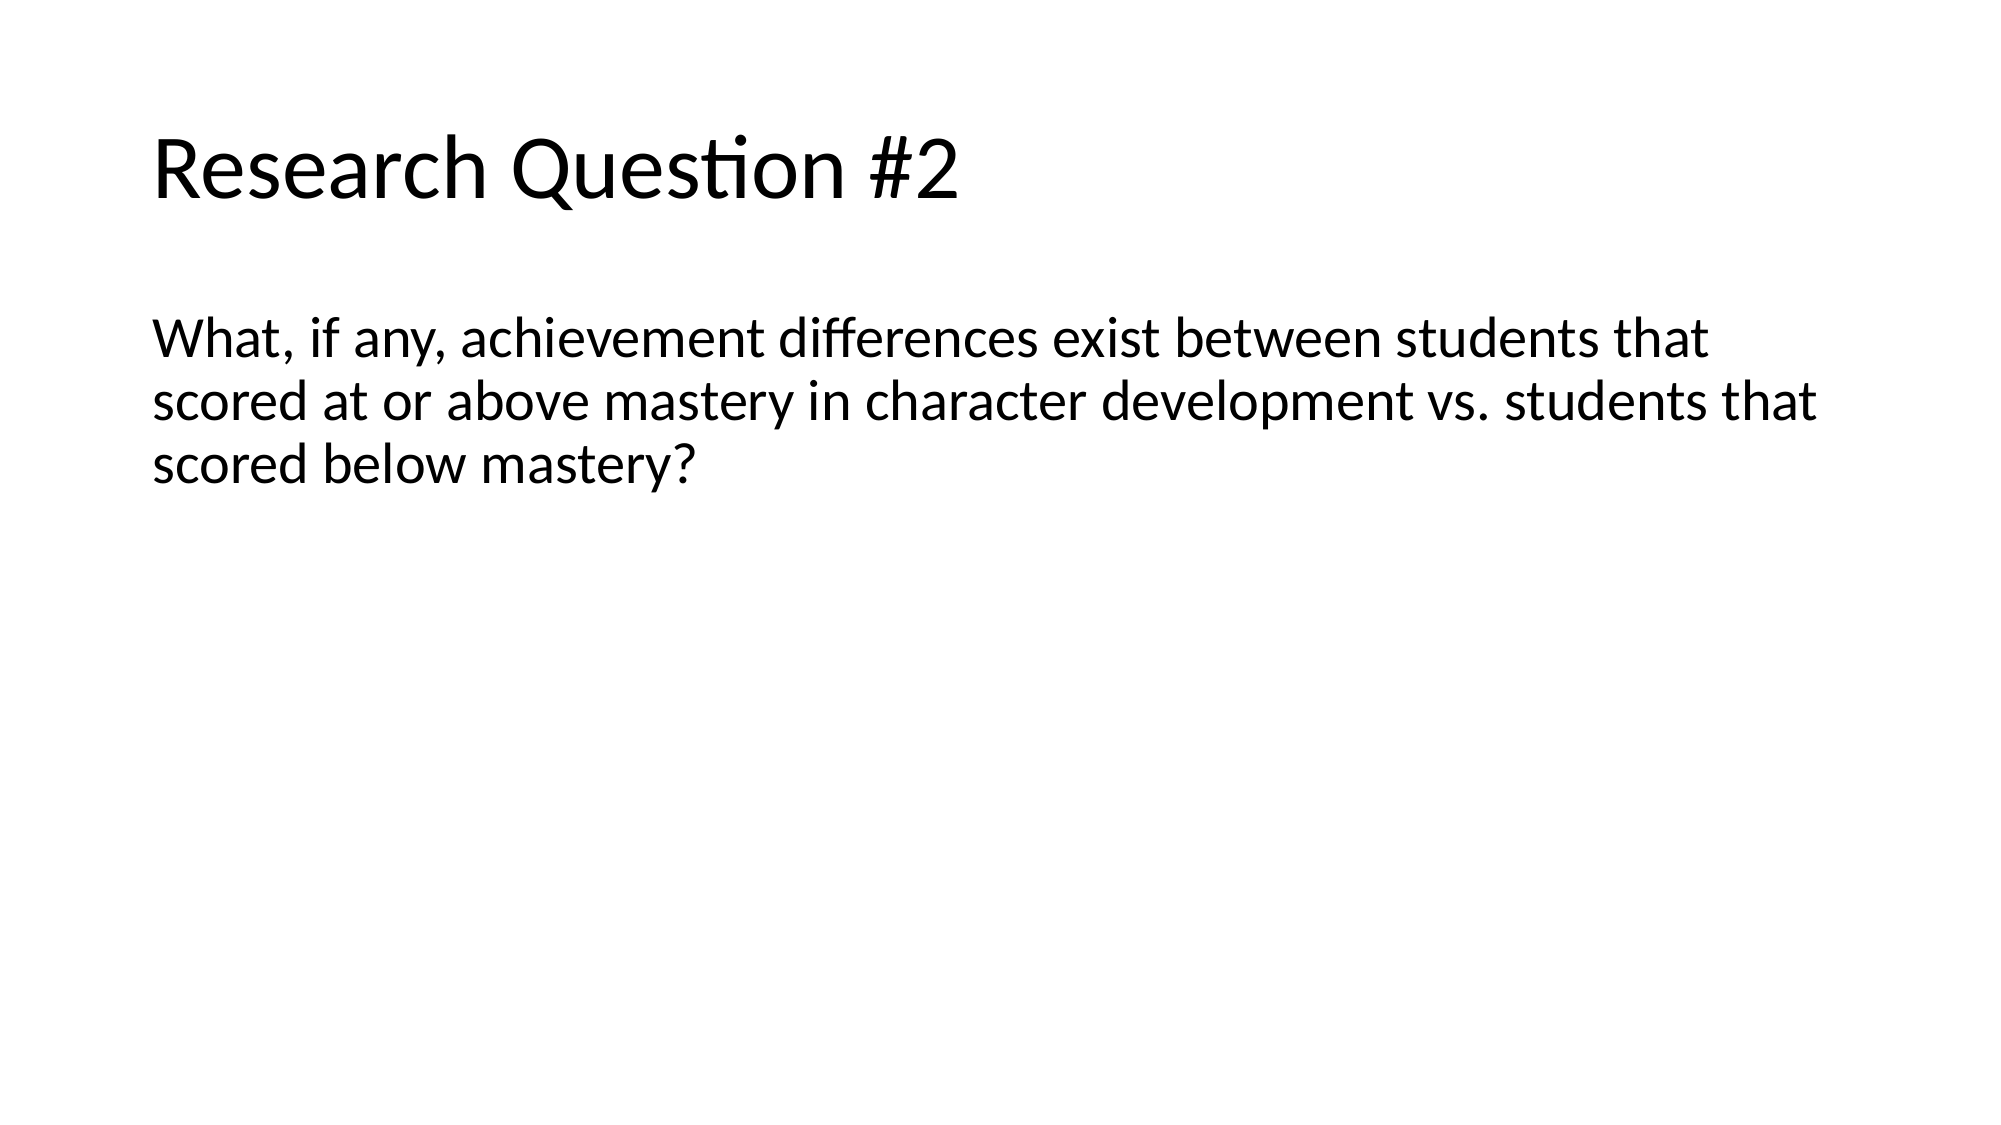

# Research Question #2
What, if any, achievement differences exist between students that scored at or above mastery in character development vs. students that scored below mastery?